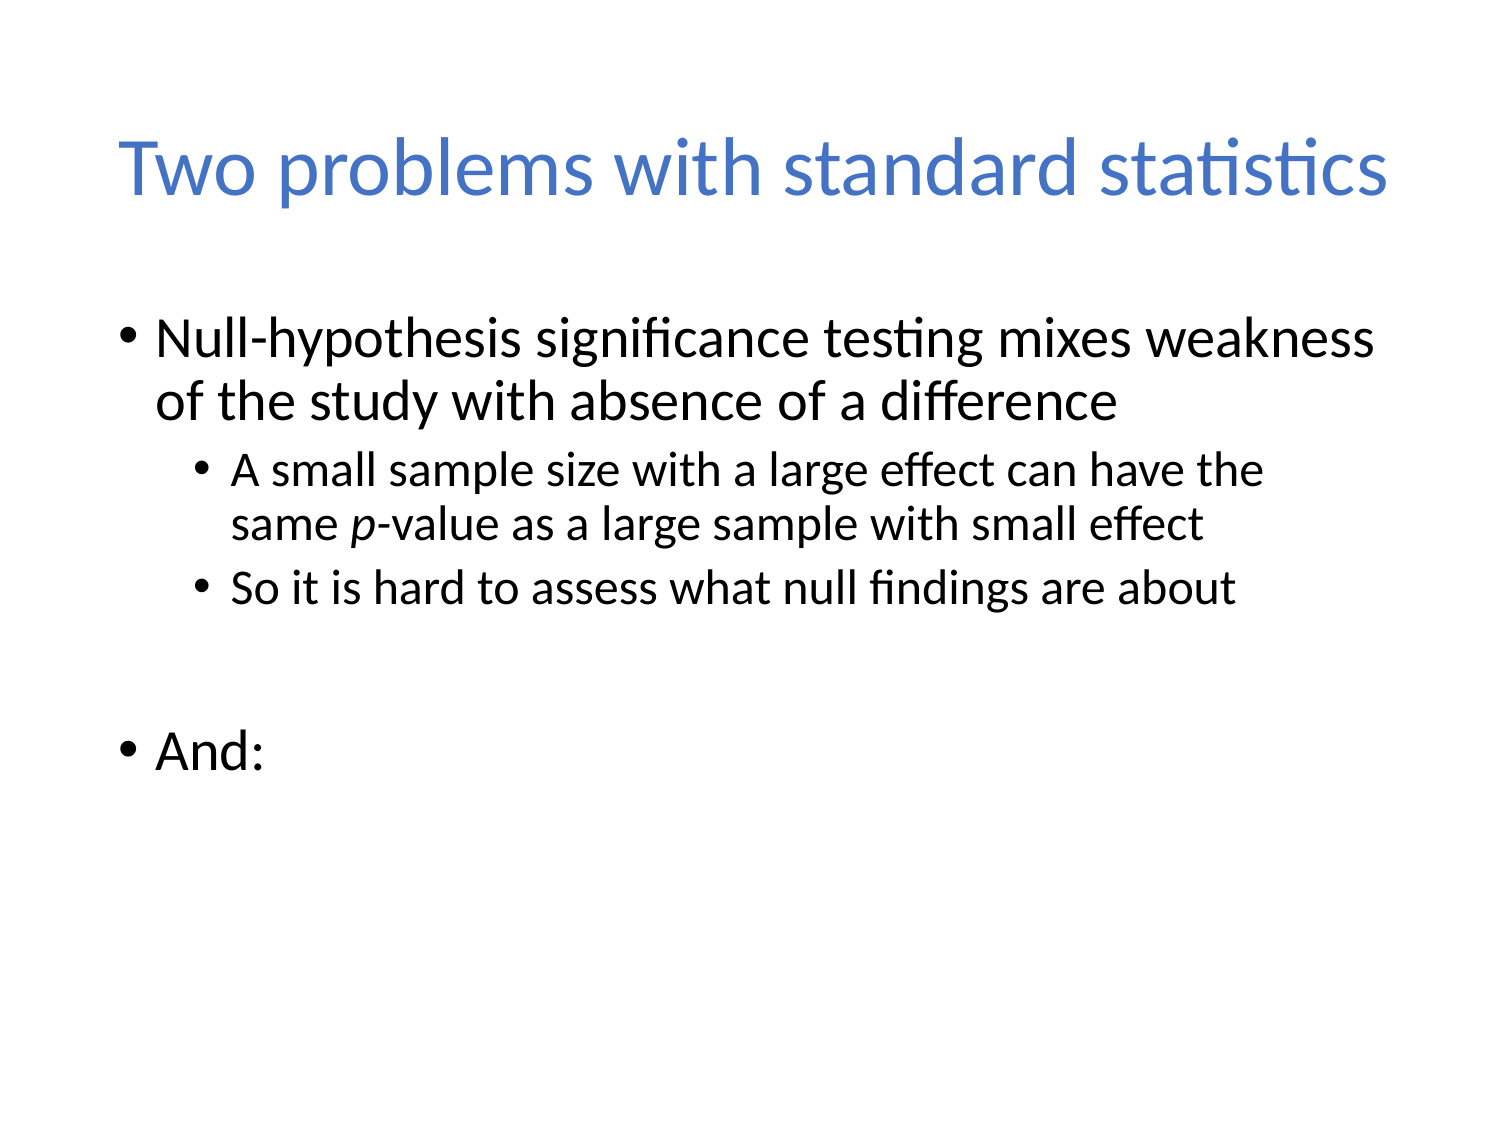

# Two problems with standard statistics
Null-hypothesis significance testing mixes weakness of the study with absence of a difference
A small sample size with a large effect can have the same p-value as a large sample with small effect
So it is hard to assess what null findings are about

And: